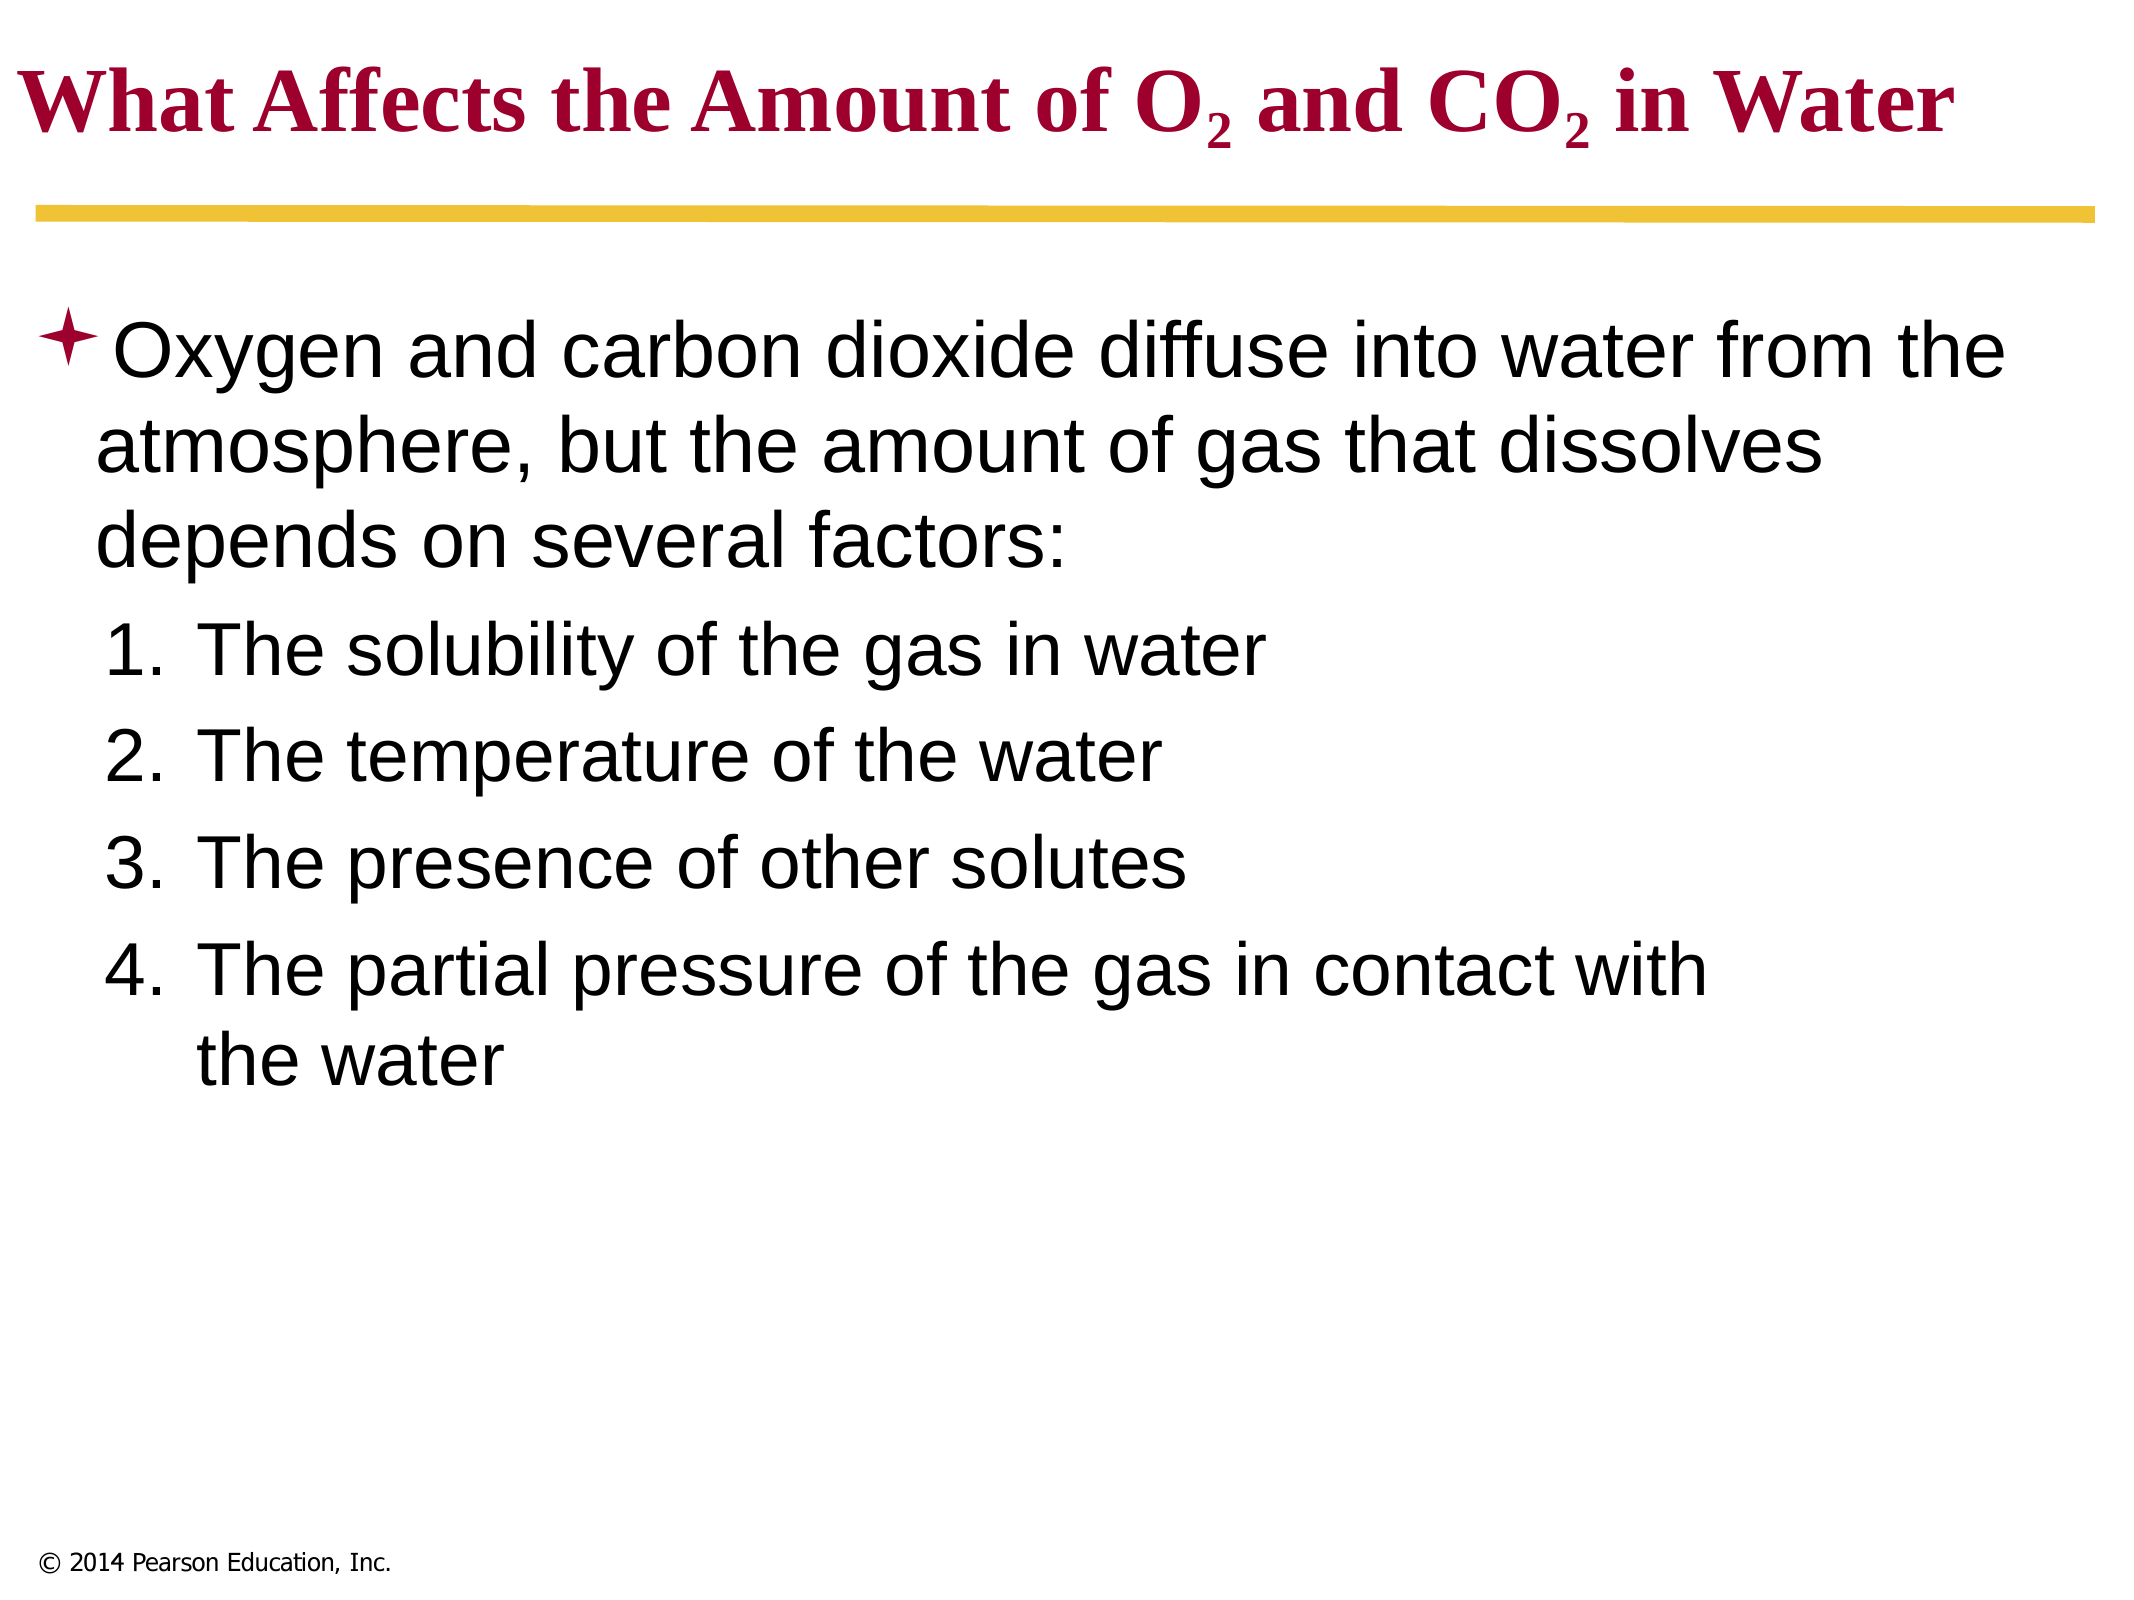

What Affects the Amount of O2 and CO2 in Water

Oxygen and carbon dioxide diffuse into water from the atmosphere, but the amount of gas that dissolves depends on several factors:
The solubility of the gas in water
The temperature of the water
The presence of other solutes
The partial pressure of the gas in contact with
the water